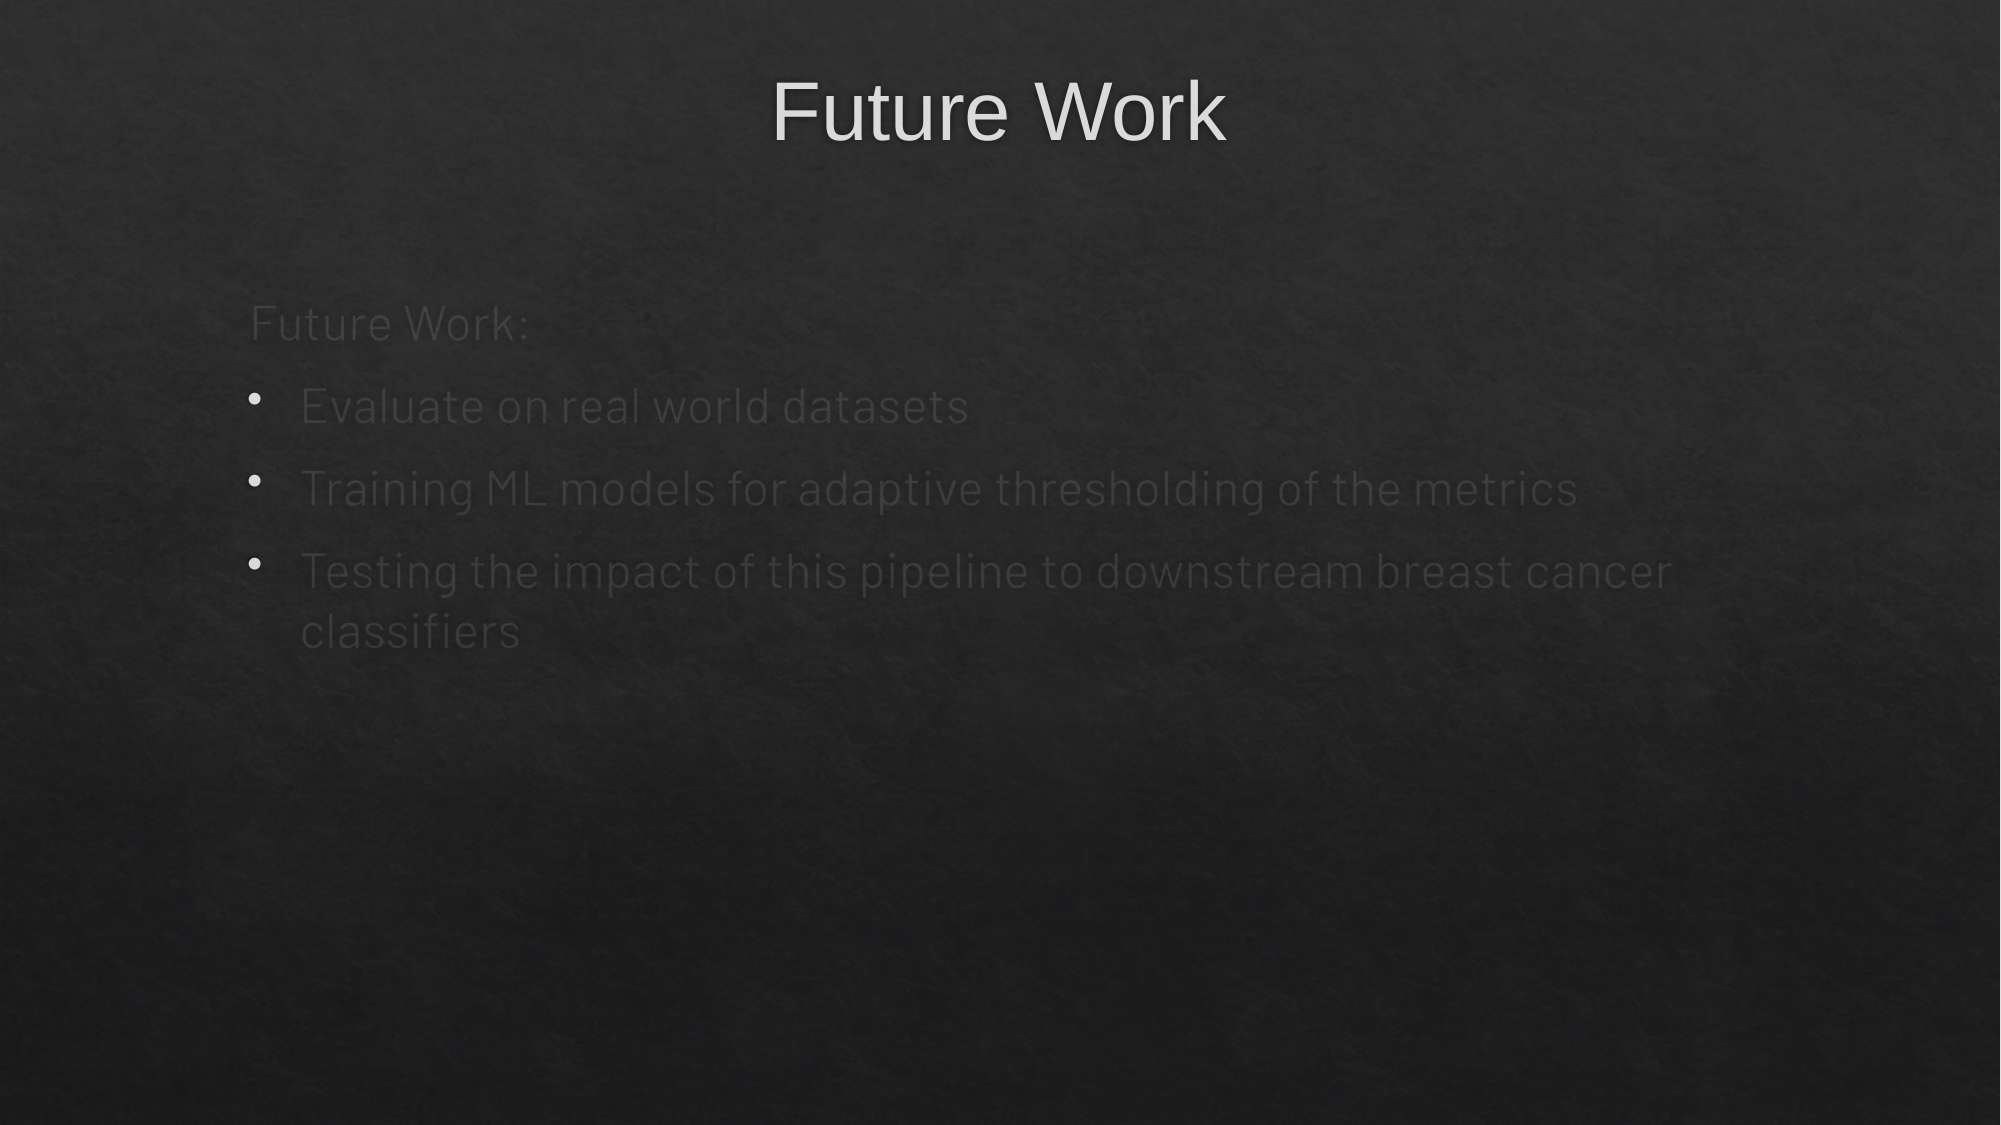

# Future Work
Future Work:
Evaluate on real world datasets
Training ML models for adaptive thresholding of the metrics
Testing the impact of this pipeline to downstream breast cancer classifiers